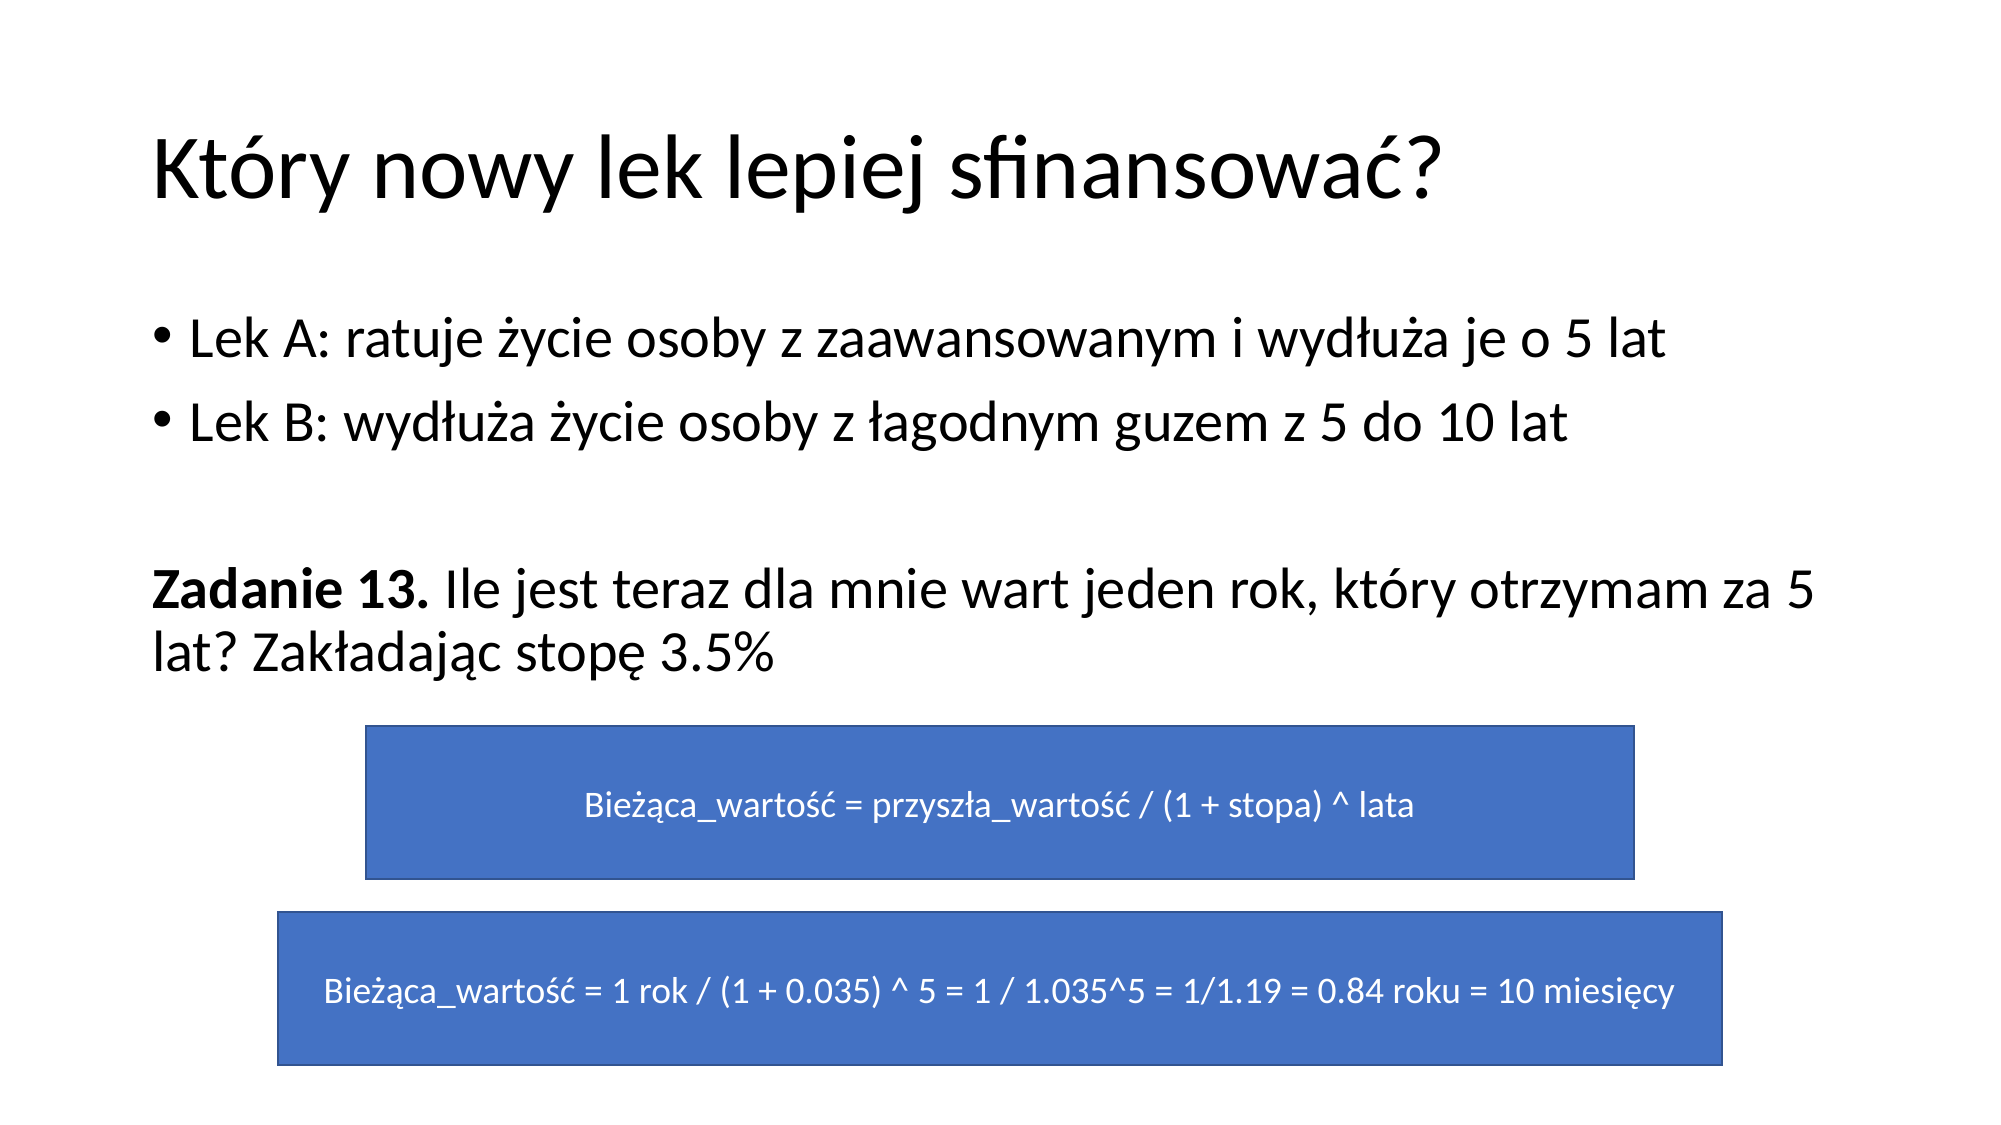

# Który nowy lek lepiej sfinansować?
Lek A: ratuje życie osoby z zaawansowanym i wydłuża je o 5 lat
Lek B: wydłuża życie osoby z łagodnym guzem z 5 do 10 lat

Zadanie 13. Ile jest teraz dla mnie wart jeden rok, który otrzymam za 5 lat? Zakładając stopę 3.5%

Bieżąca_wartość = przyszła_wartość / (1 + stopa) ^ lata
Bieżąca_wartość = 1 rok / (1 + 0.035) ^ 5 = 1 / 1.035^5 = 1/1.19 = 0.84 roku = 10 miesięcy